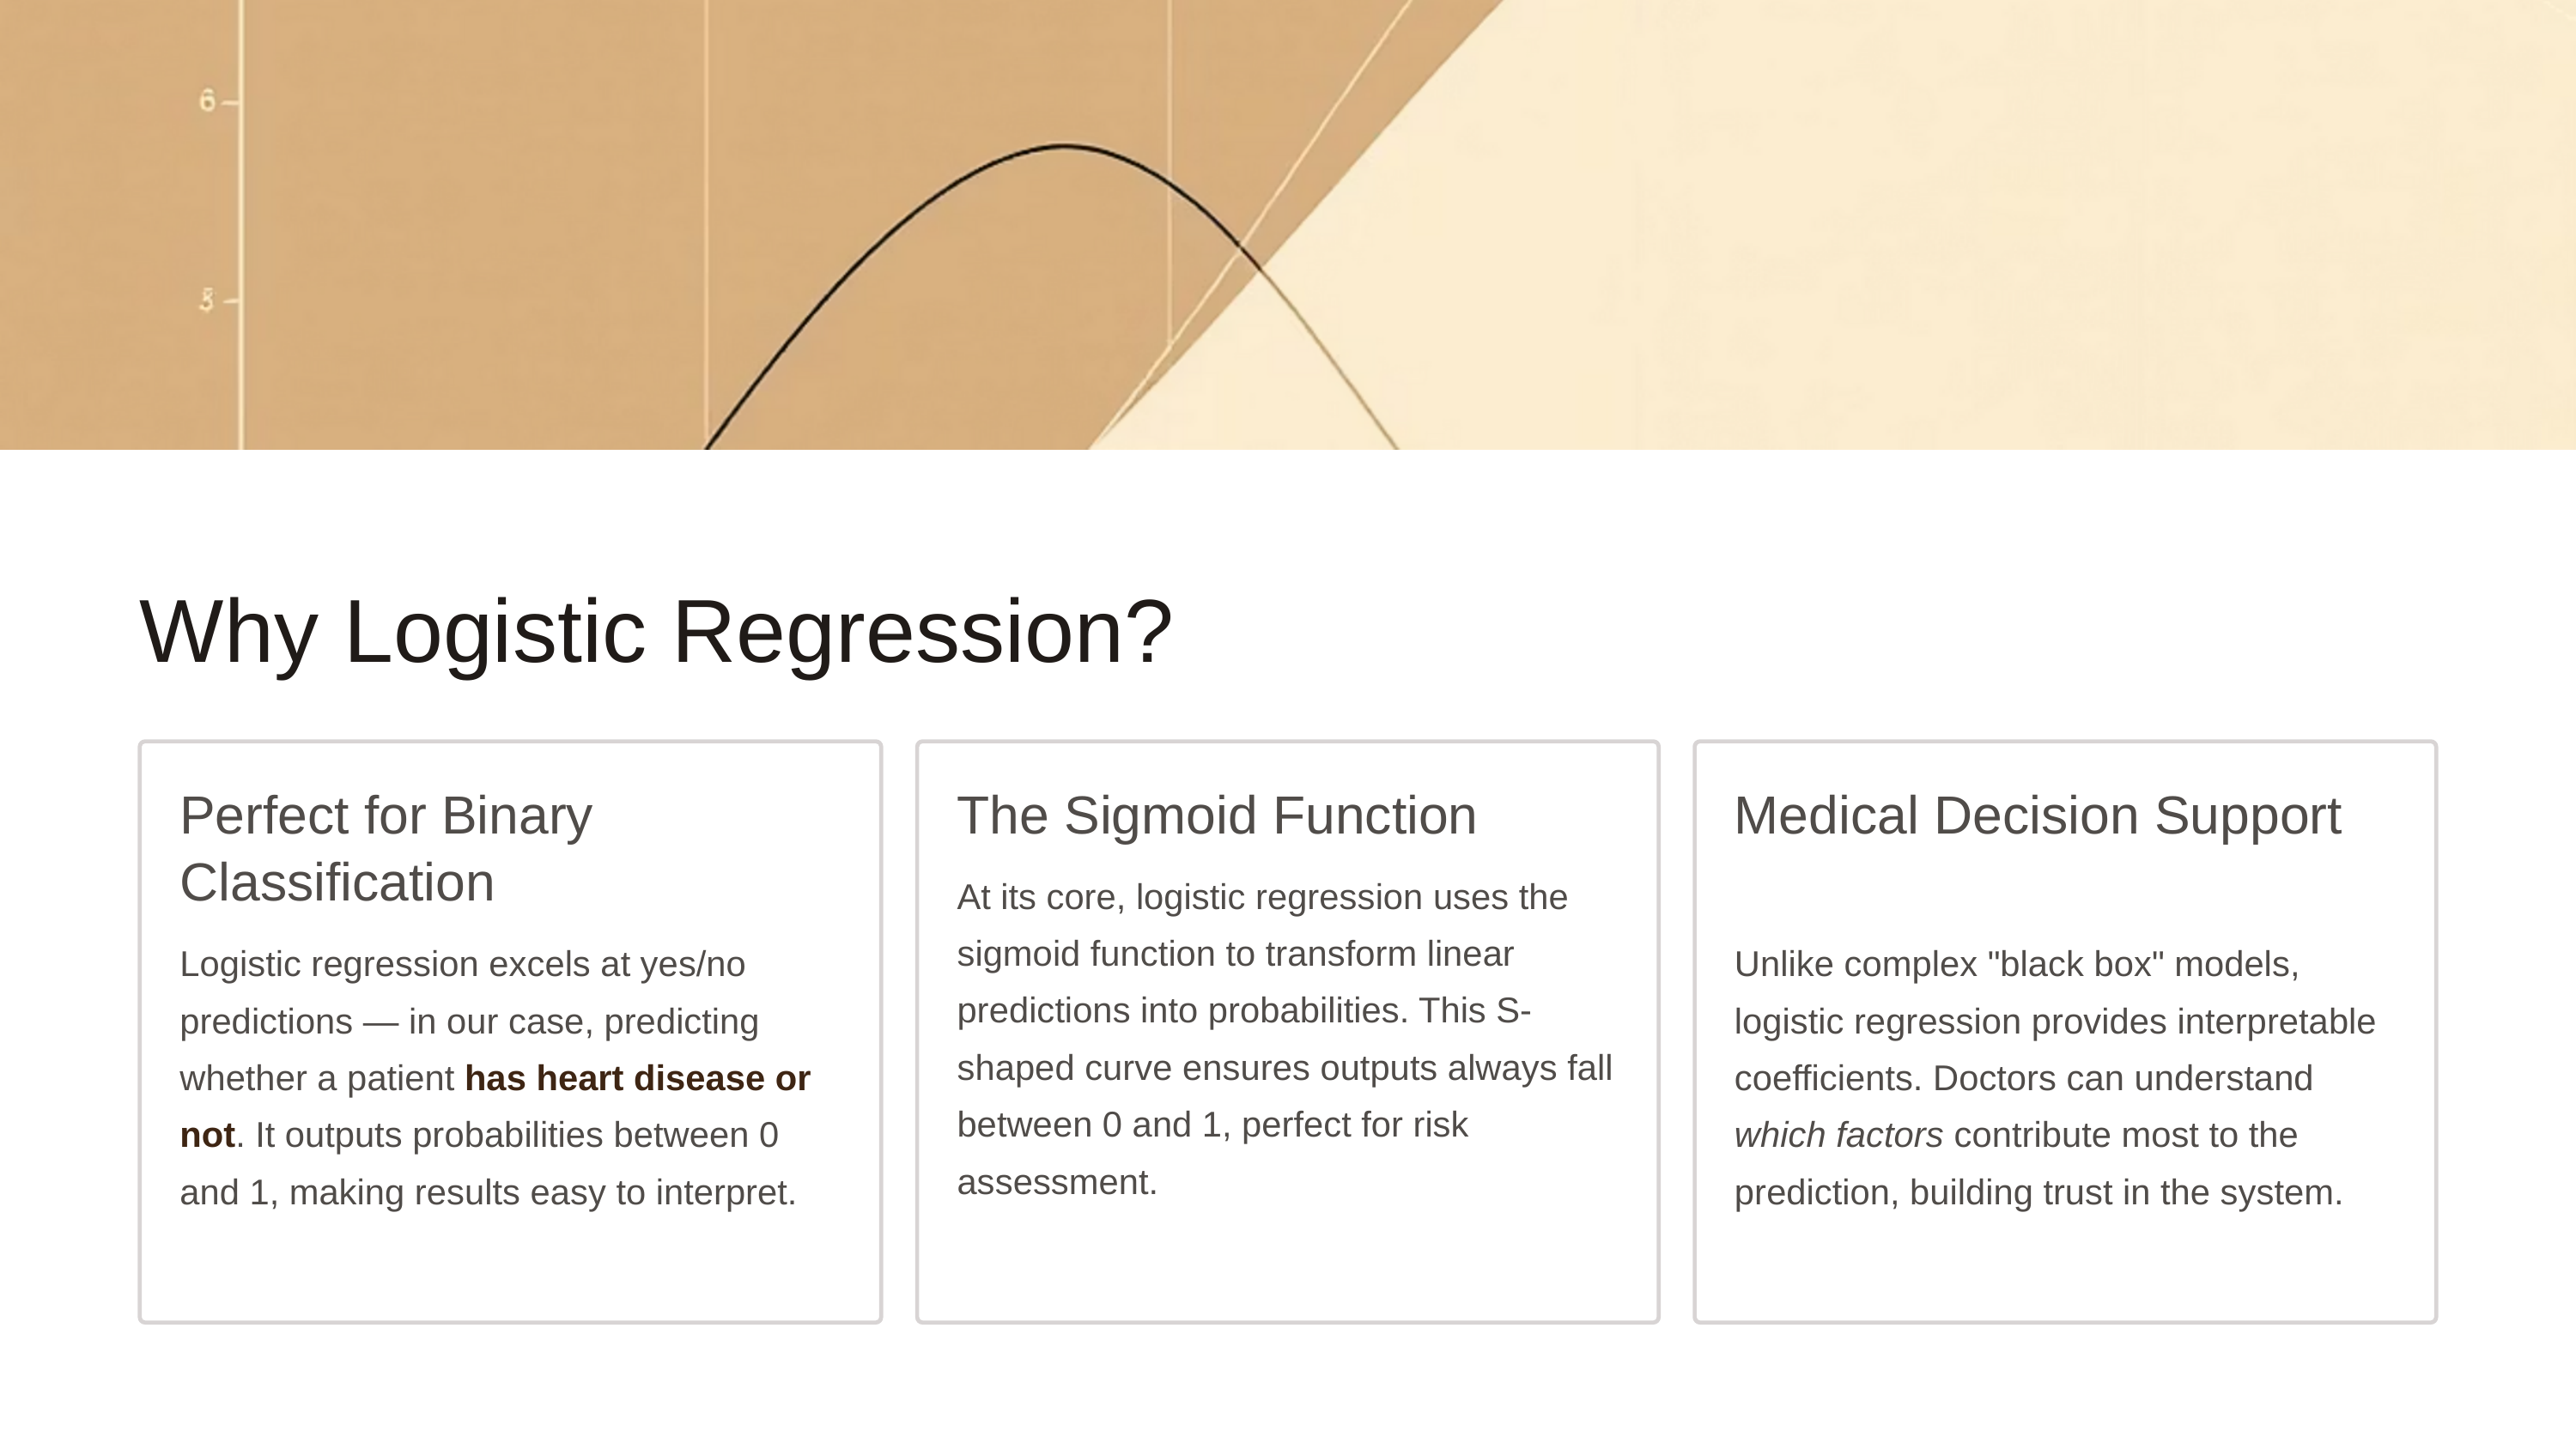

Why Logistic Regression?

Perfect for Binary Classification
The Sigmoid Function
Medical Decision Support
At its core, logistic regression uses the sigmoid function to transform linear predictions into probabilities. This S-shaped curve ensures outputs always fall between 0 and 1, perfect for risk assessment.
Logistic regression excels at yes/no predictions — in our case, predicting whether a patient has heart disease or not. It outputs probabilities between 0 and 1, making results easy to interpret.
Unlike complex "black box" models, logistic regression provides interpretable coefficients. Doctors can understand which factors contribute most to the prediction, building trust in the system.